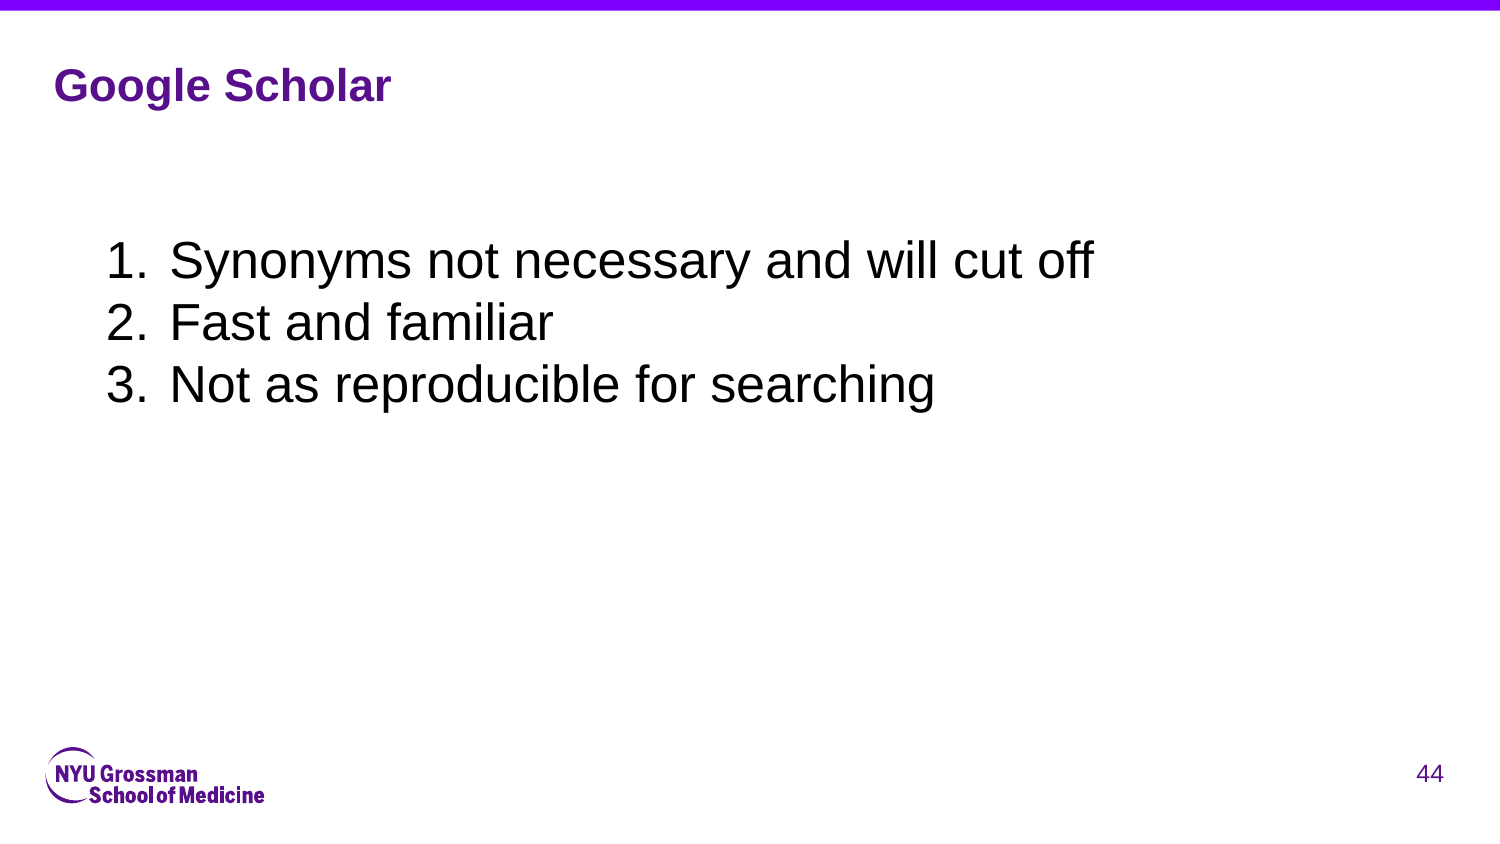

# Google Scholar
Synonyms not necessary and will cut off
Fast and familiar
Not as reproducible for searching
44